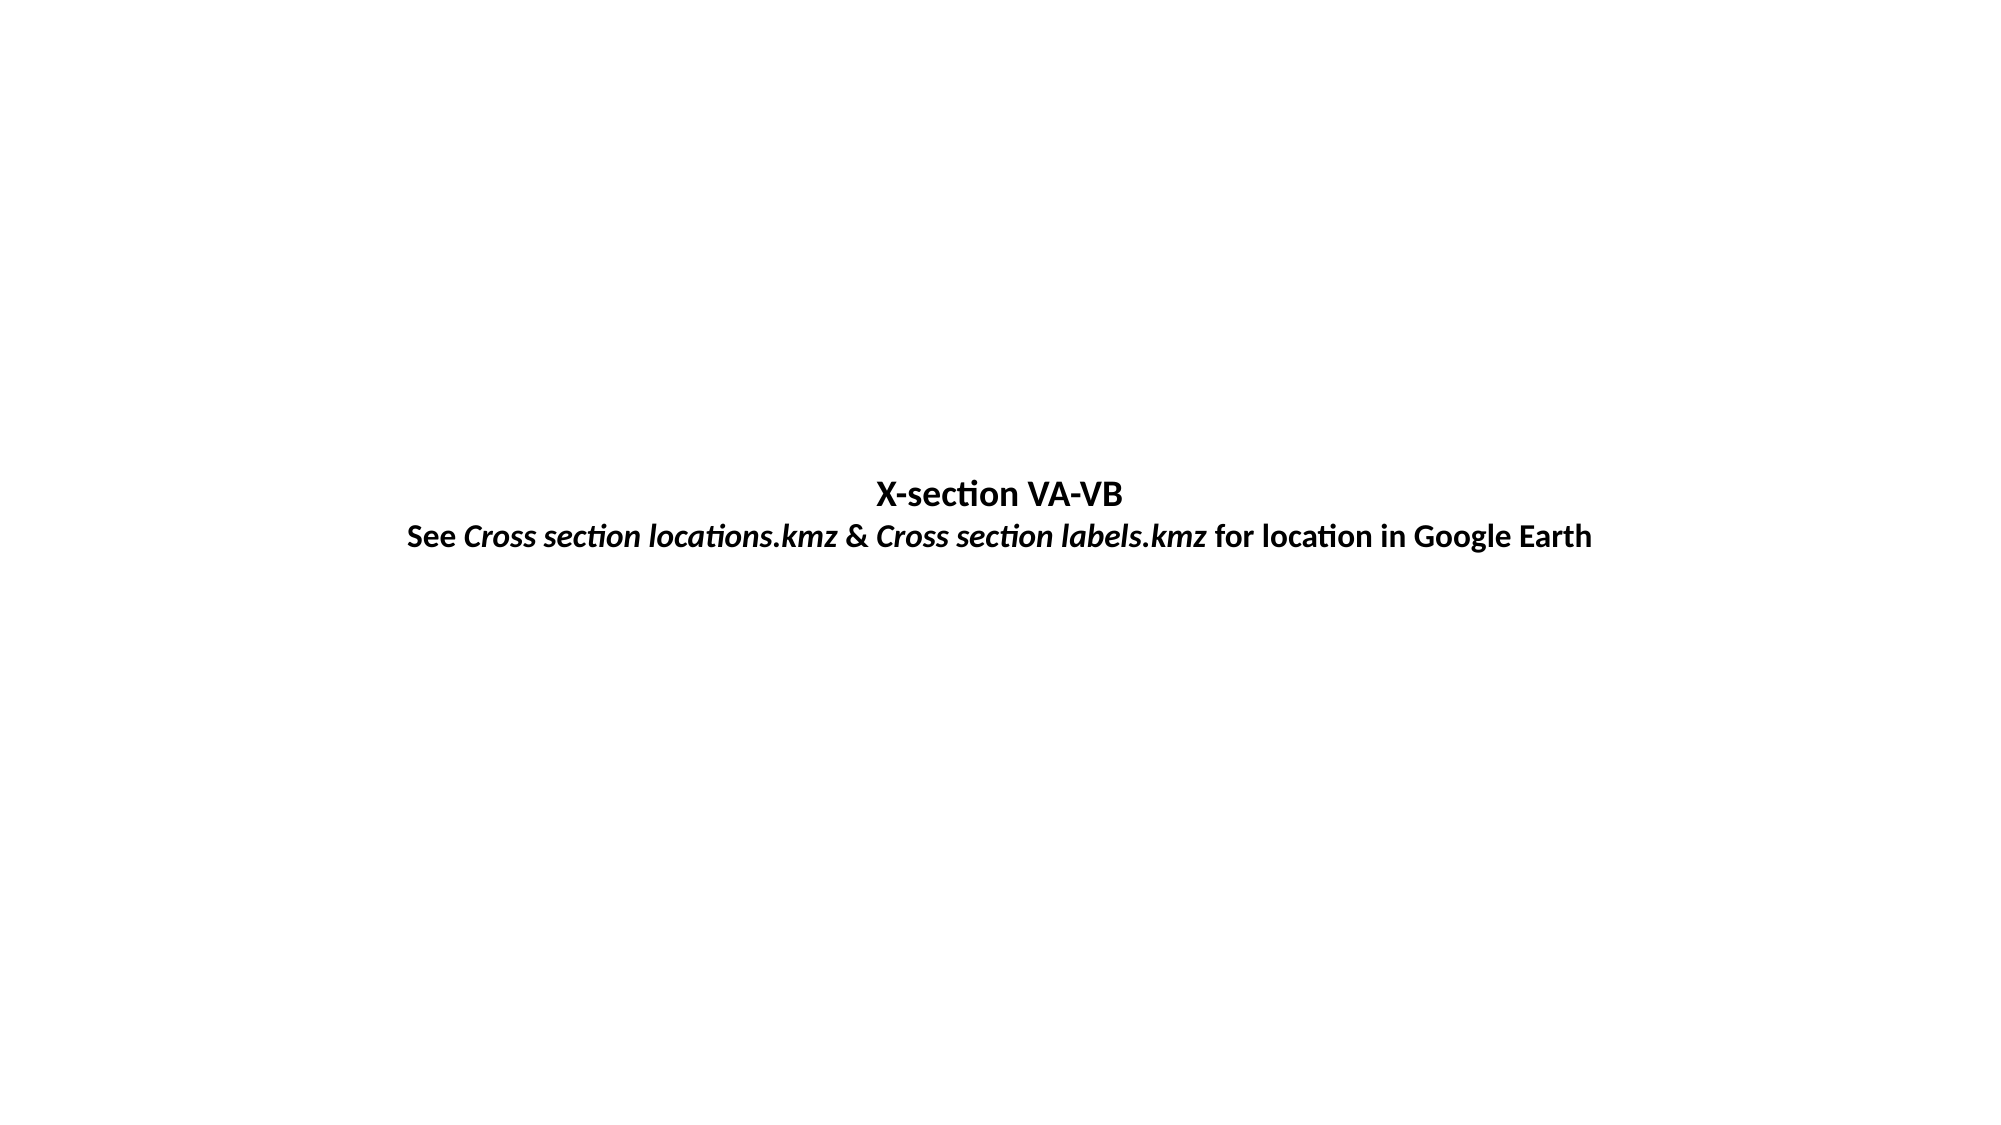

X-section VA-VB
See Cross section locations.kmz & Cross section labels.kmz for location in Google Earth